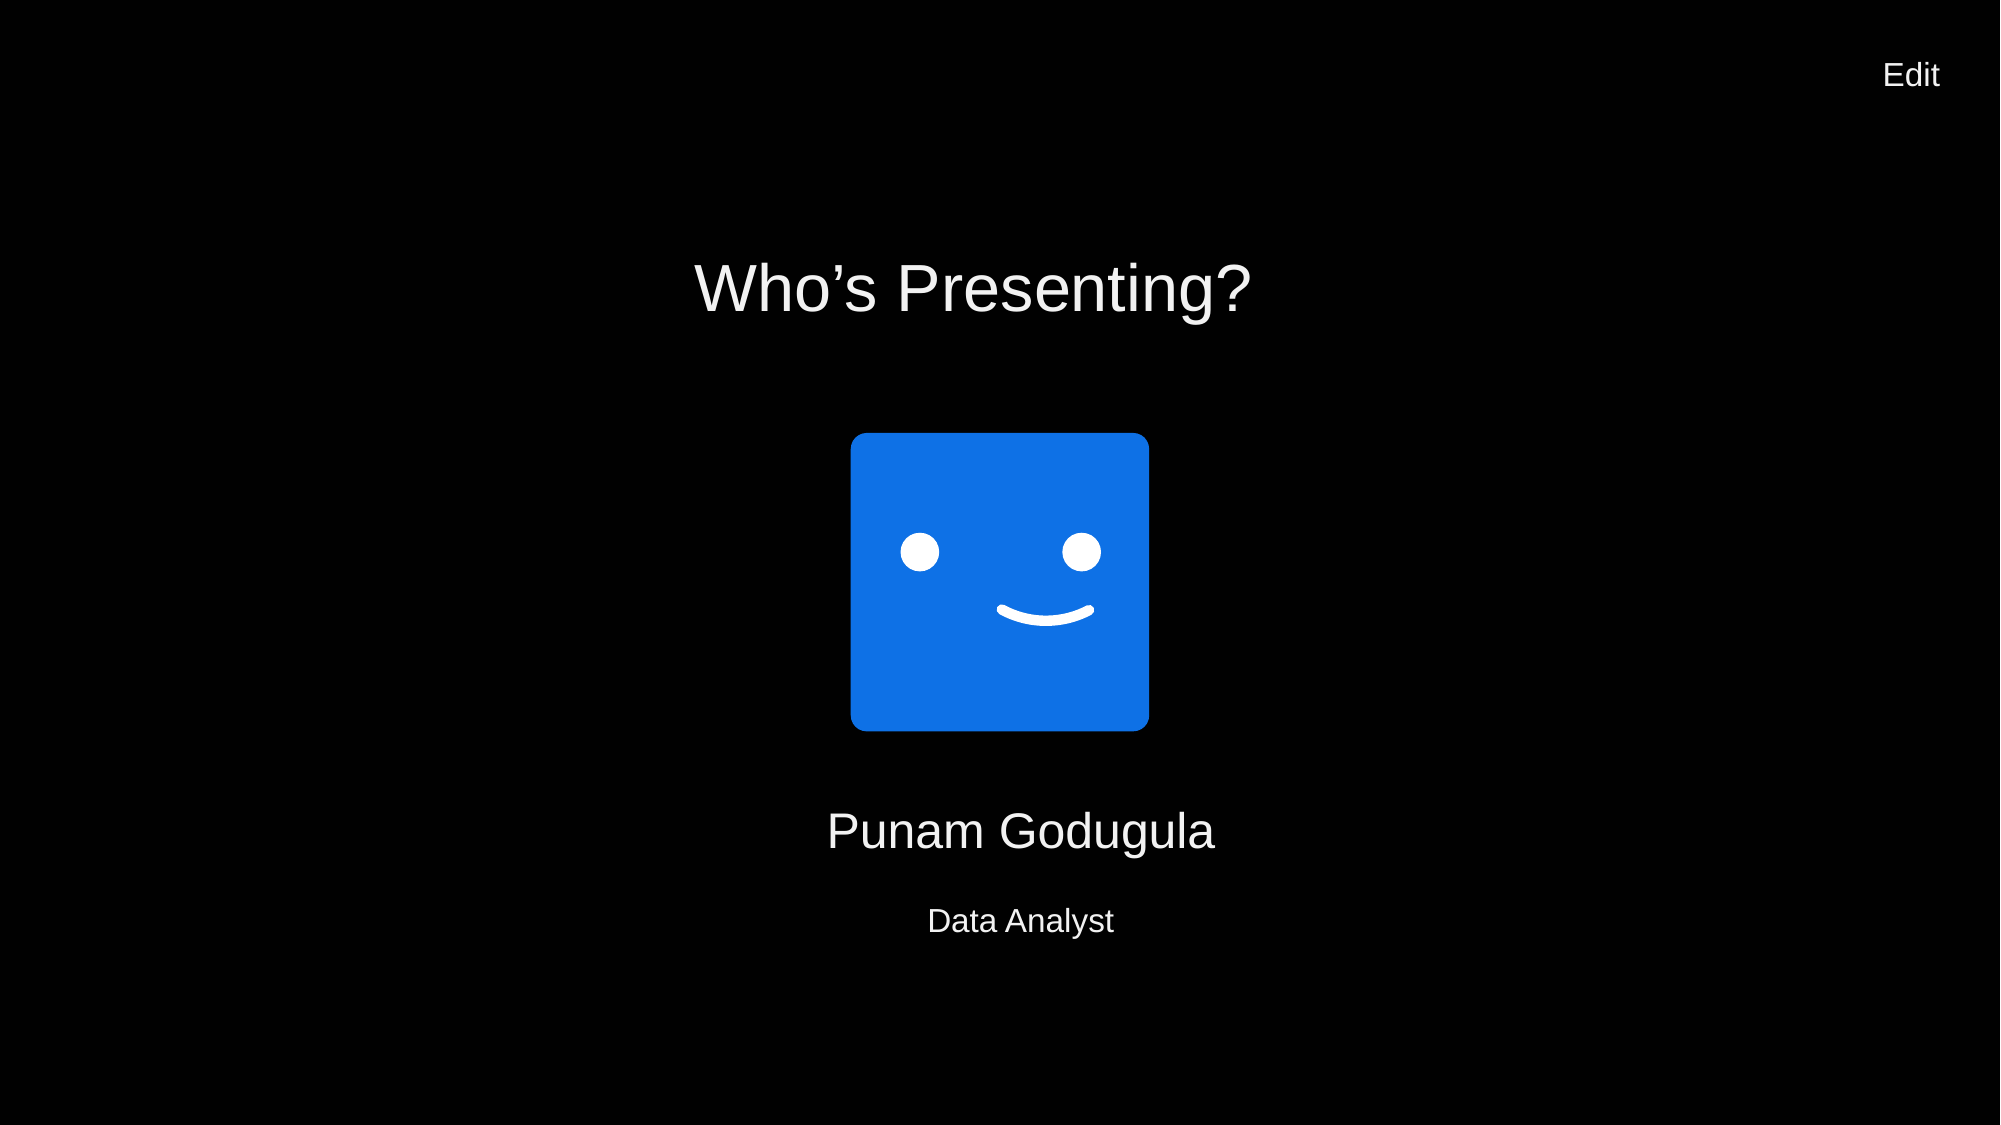

Edit
Who’s Presenting?

Punam Godugula

Data Analyst